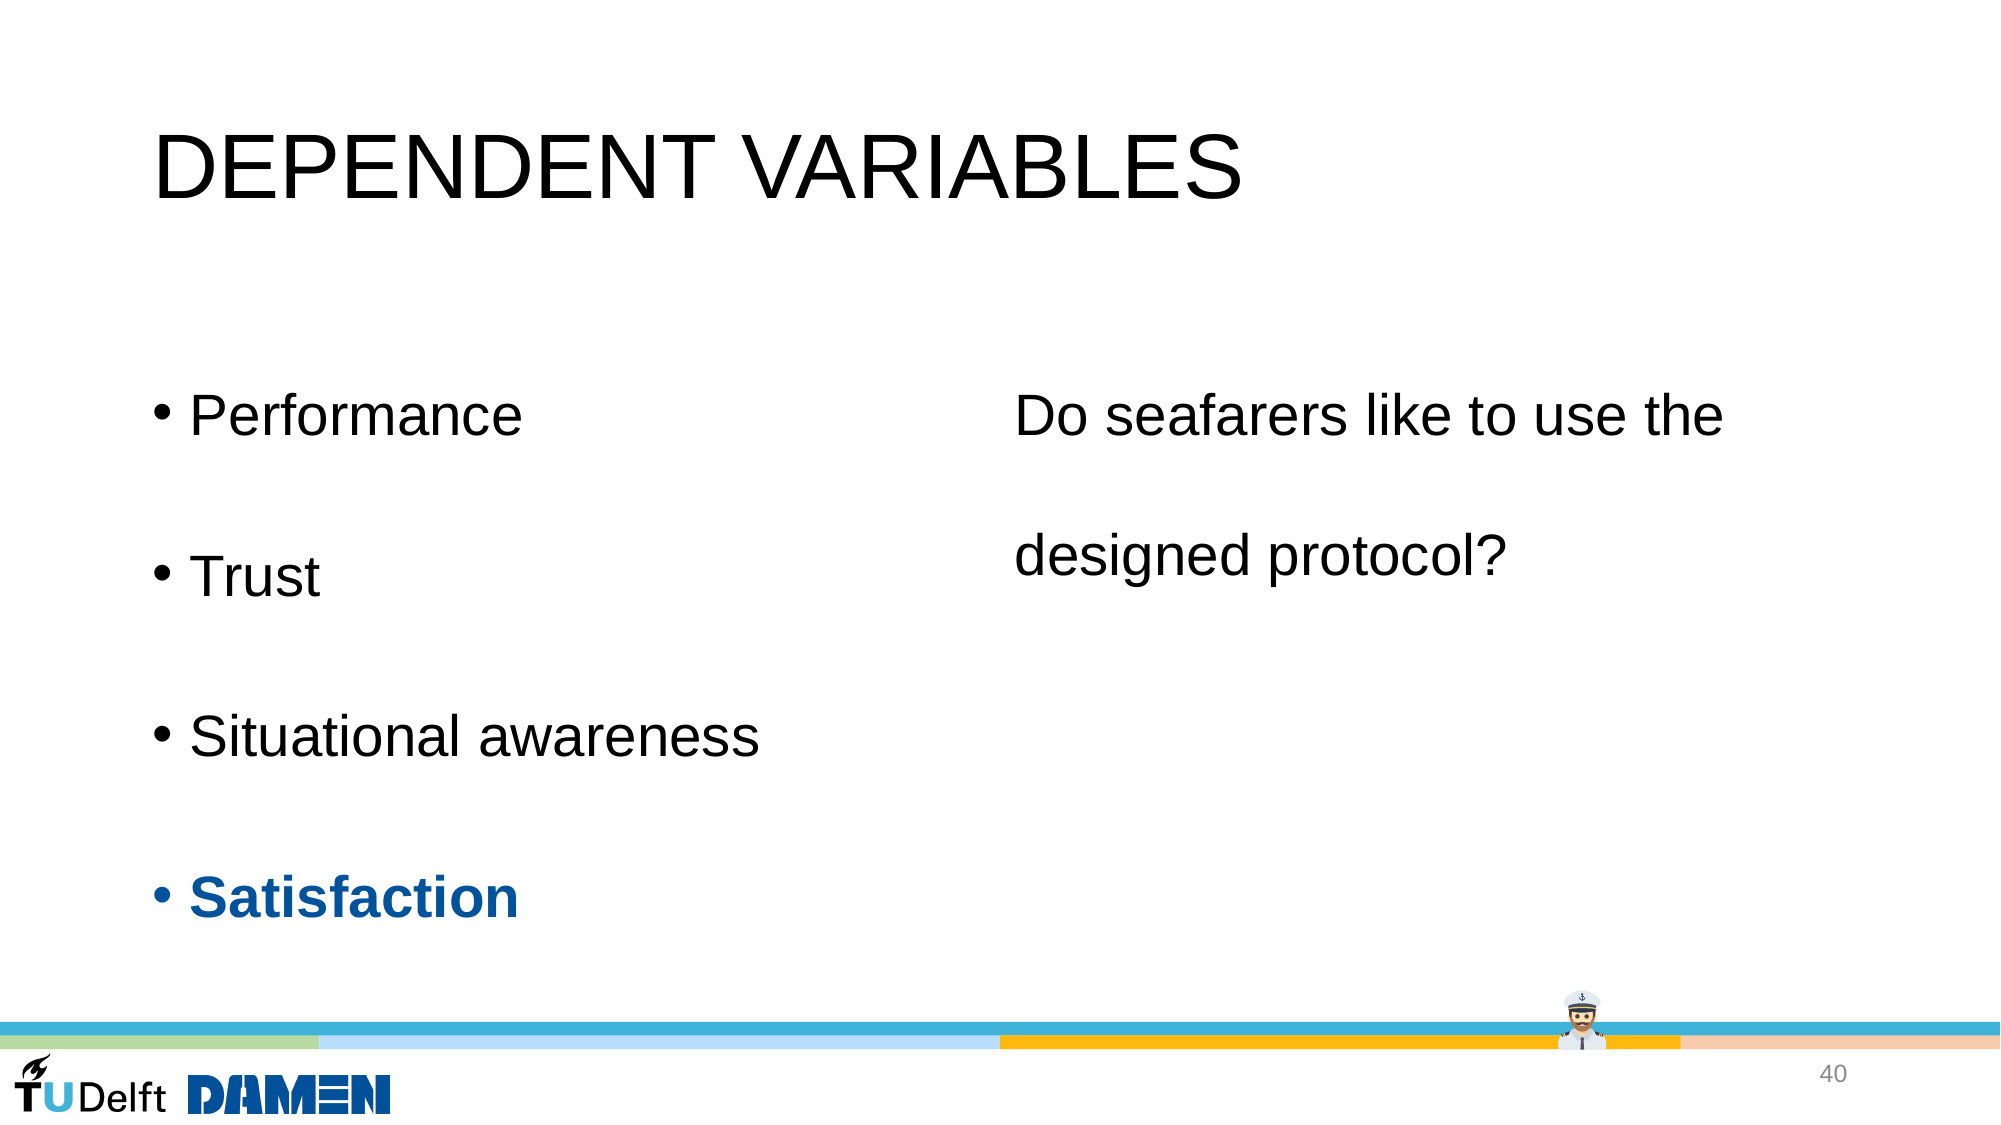

# DEPENDENT VARIABLES
Performance
Trust
Situational awareness
Satisfaction
Do seafarers like to use the designed protocol?

40